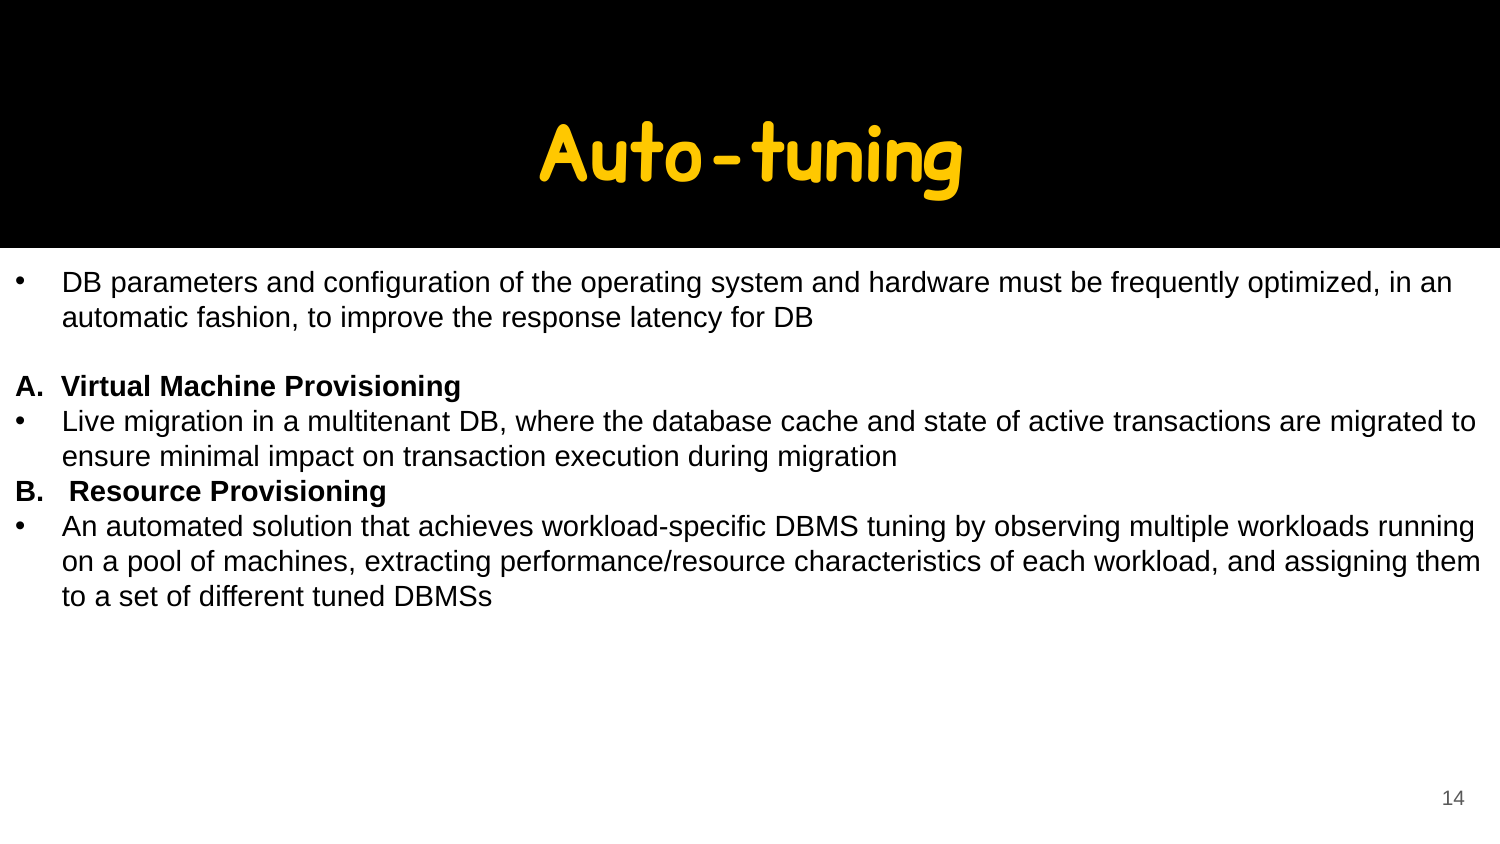

# Auto-tuning
DB parameters and configuration of the operating system and hardware must be frequently optimized, in an automatic fashion, to improve the response latency for DB

A.  Virtual Machine Provisioning
Live migration in a multitenant DB, where the database cache and state of active transactions are migrated to ensure minimal impact on transaction execution during migration
B.   Resource Provisioning
An automated solution that achieves workload-specific DBMS tuning by observing multiple workloads running on a pool of machines, extracting performance/resource characteristics of each workload, and assigning them to a set of different tuned DBMSs

14